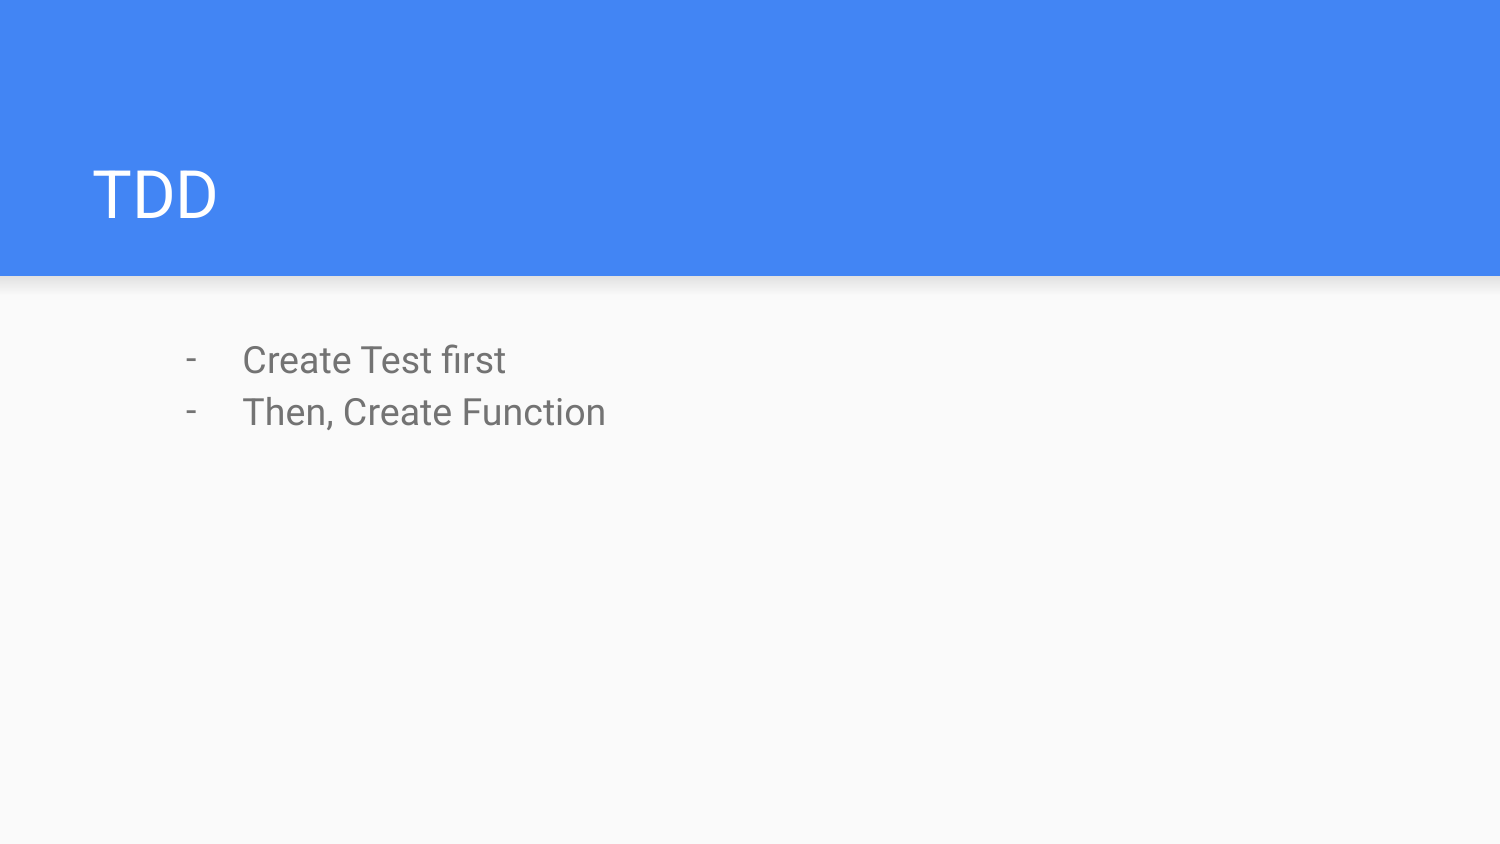

# TDD
Create Test first
Then, Create Function